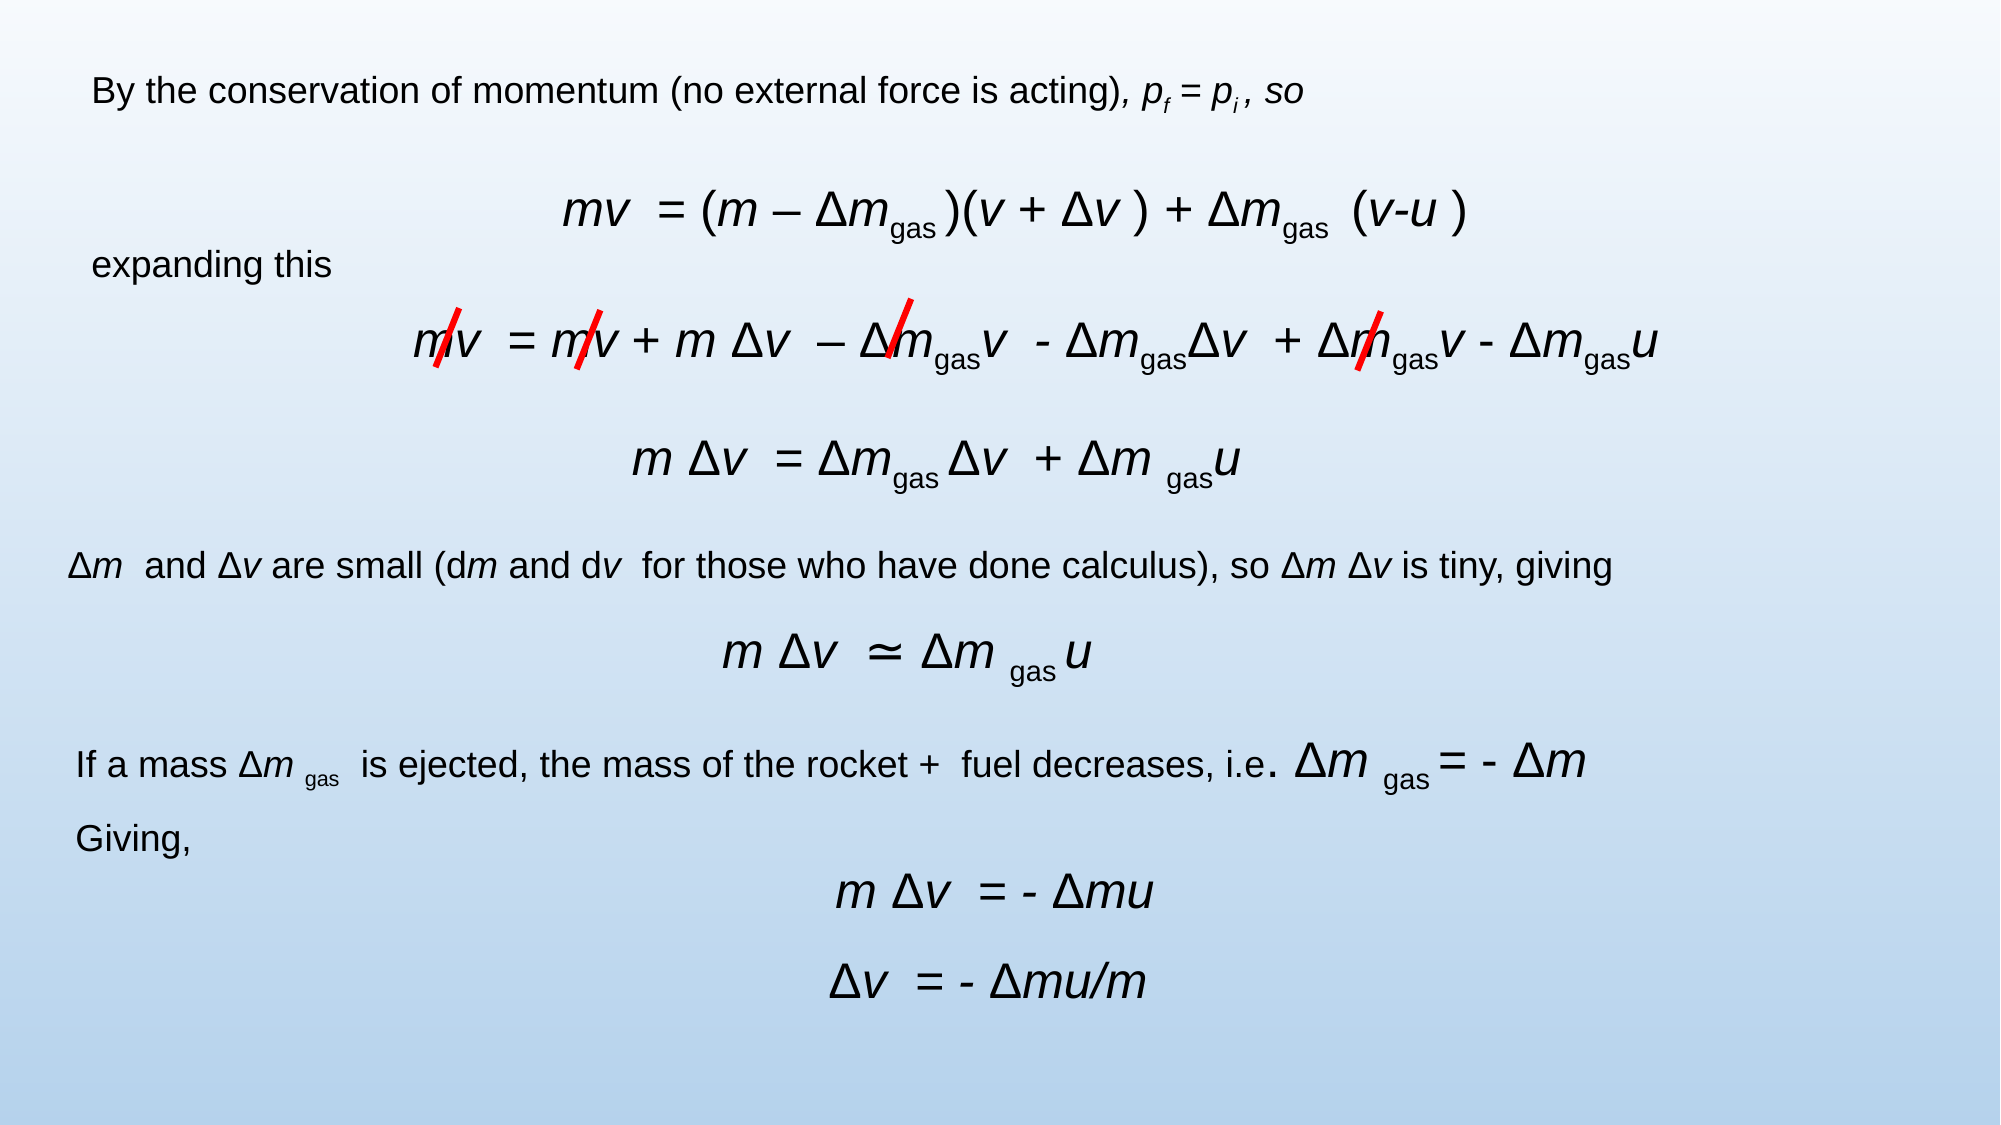

By the conservation of momentum (no external force is acting), pf = pi , so
mv  = (m – Δmgas )(v + Δv ) + Δmgas  (v-u )
expanding this
mv  = mv + m Δv  – Δmgasv  - ΔmgasΔv  + Δmgasv - Δmgasu
m Δv  = Δmgas Δv  + Δm gasu
Δm  and Δv are small (dm and dv  for those who have done calculus), so Δm Δv is tiny, giving
m Δv  ≃ Δm gas u
If a mass Δm gas  is ejected, the mass of the rocket +  fuel decreases, i.e. Δm gas = - Δm
Giving,
m Δv  = - Δmu
Δv  = - Δmu/m